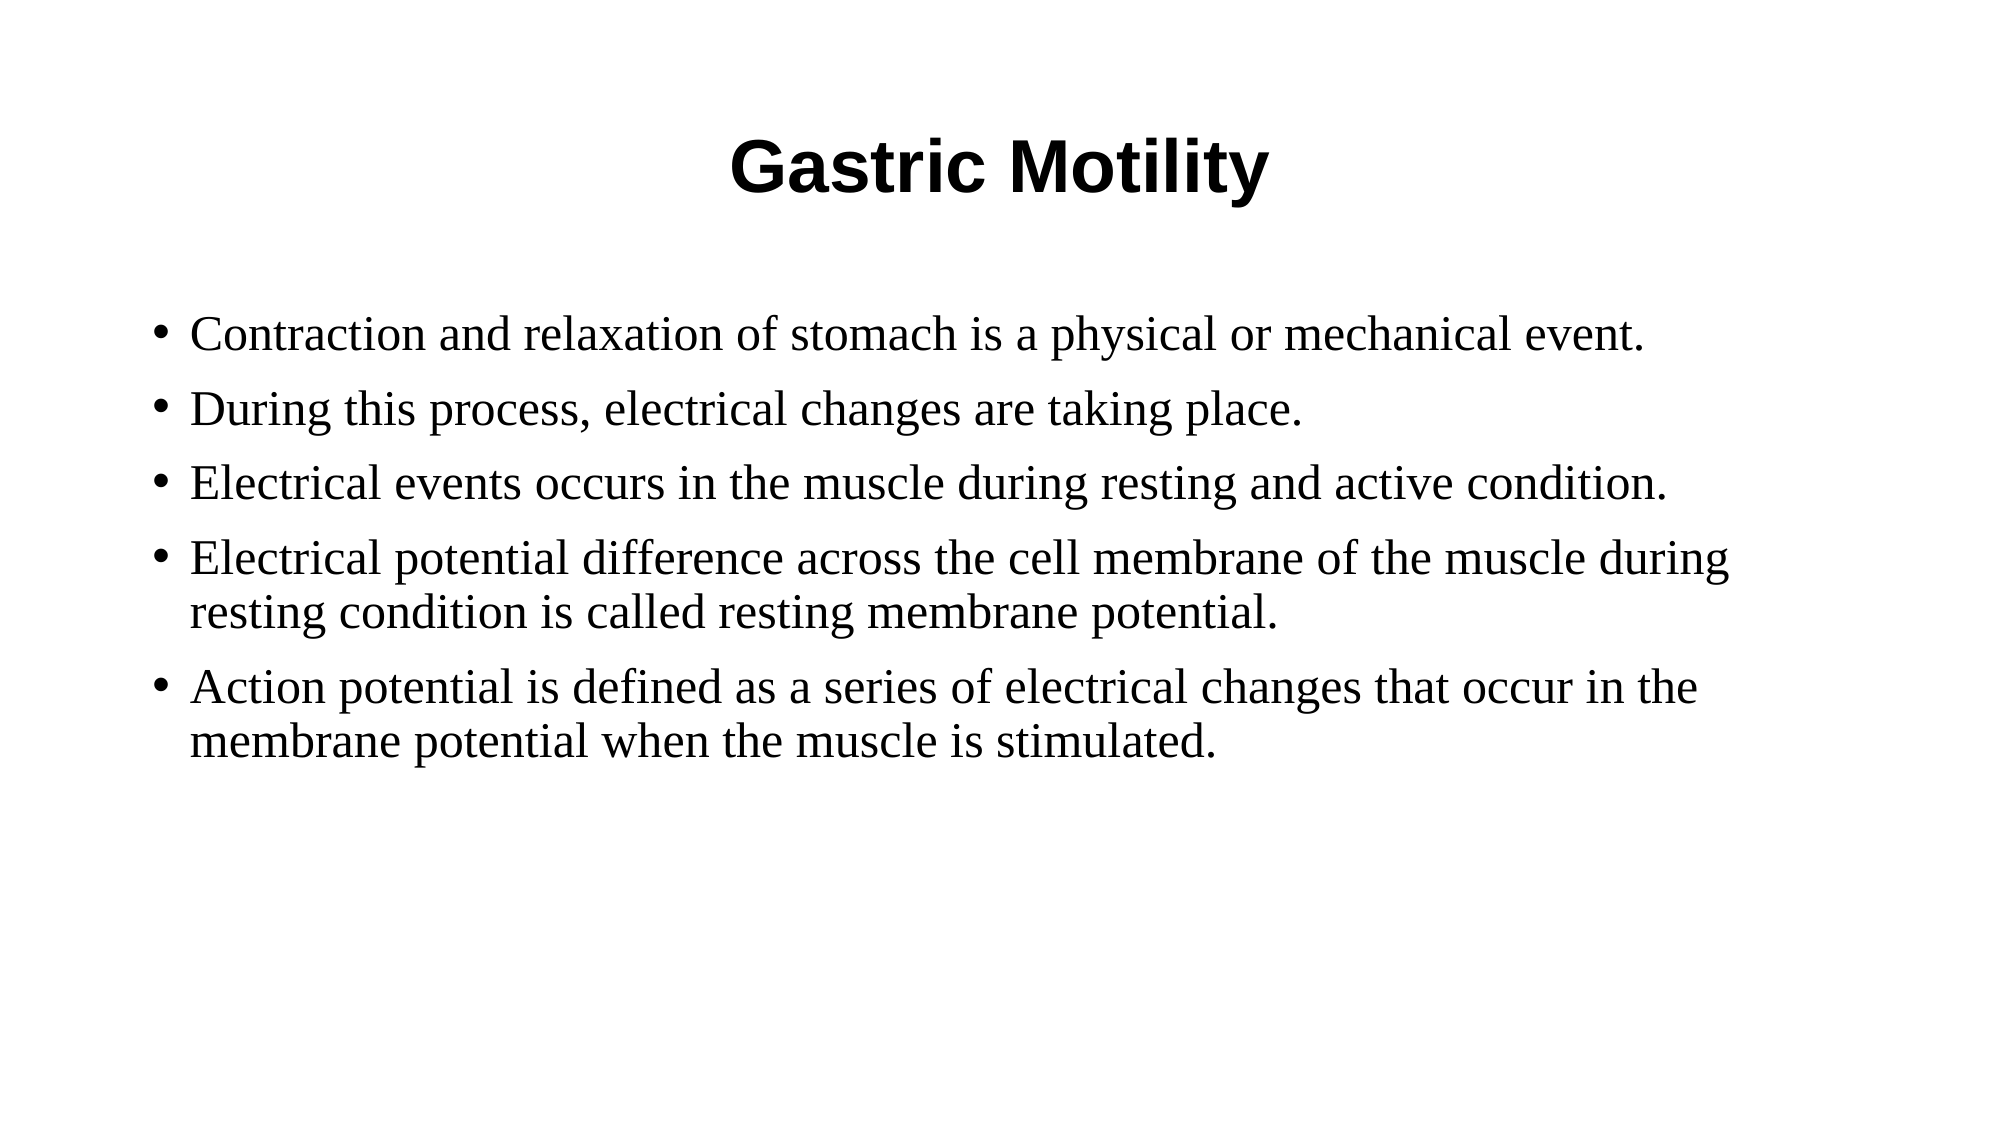

# Gastric Motility
Contraction and relaxation of stomach is a physical or mechanical event.
During this process, electrical changes are taking place.
Electrical events occurs in the muscle during resting and active condition.
Electrical potential difference across the cell membrane of the muscle during resting condition is called resting membrane potential.
Action potential is defined as a series of electrical changes that occur in the membrane potential when the muscle is stimulated.